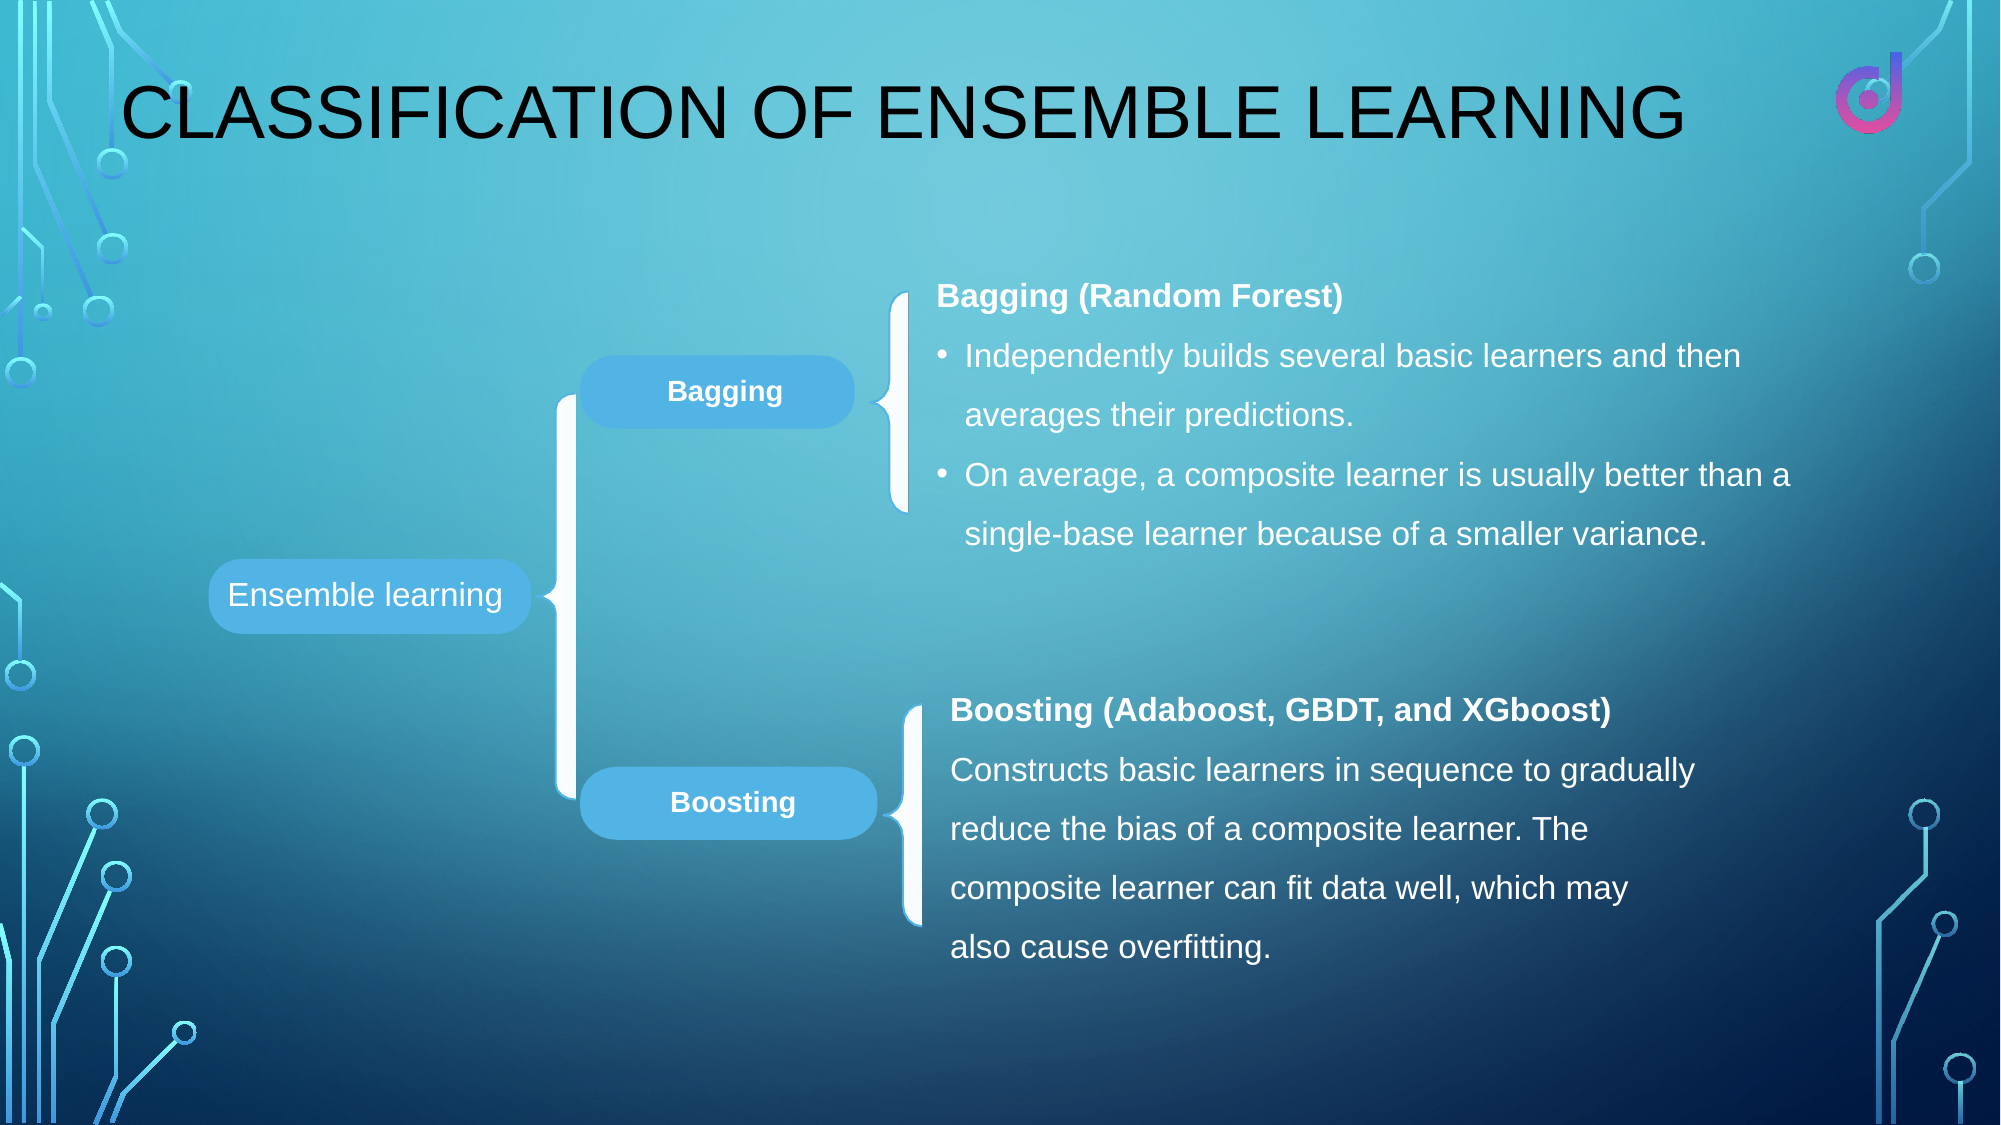

# Classification of Ensemble Learning
Bagging (Random Forest)
Independently builds several basic learners and then averages their predictions.
On average, a composite learner is usually better than a single-base learner because of a smaller variance.

Bagging

Ensemble learning
Boosting (Adaboost, GBDT, and XGboost)
Constructs basic learners in sequence to gradually reduce the bias of a composite learner. The composite learner can fit data well, which may also cause overfitting.

Boosting